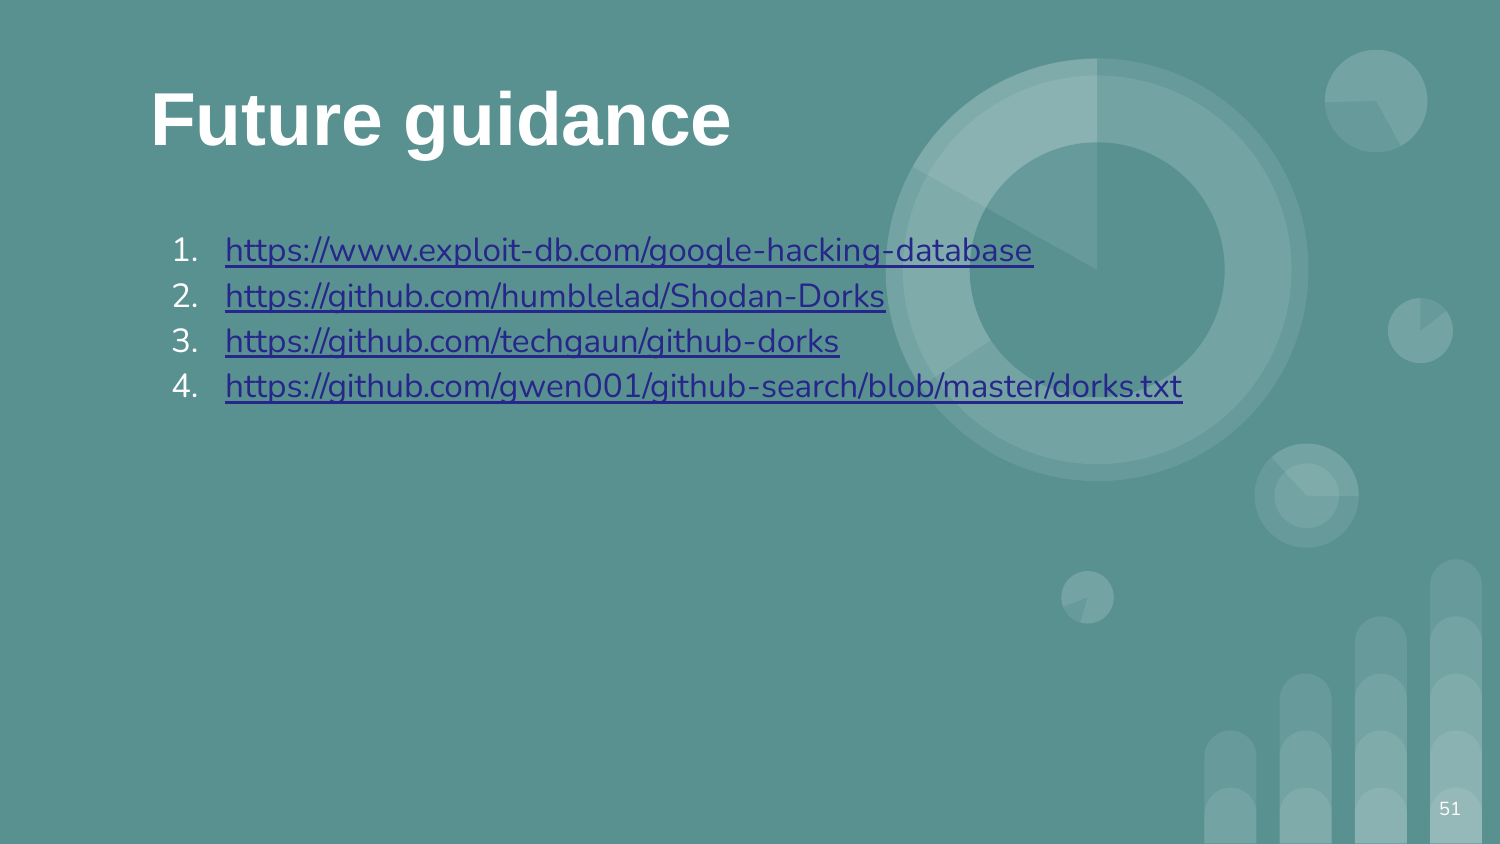

# Future guidance
https://www.exploit-db.com/google-hacking-database
https://github.com/humblelad/Shodan-Dorks
https://github.com/techgaun/github-dorks
https://github.com/gwen001/github-search/blob/master/dorks.txt

51